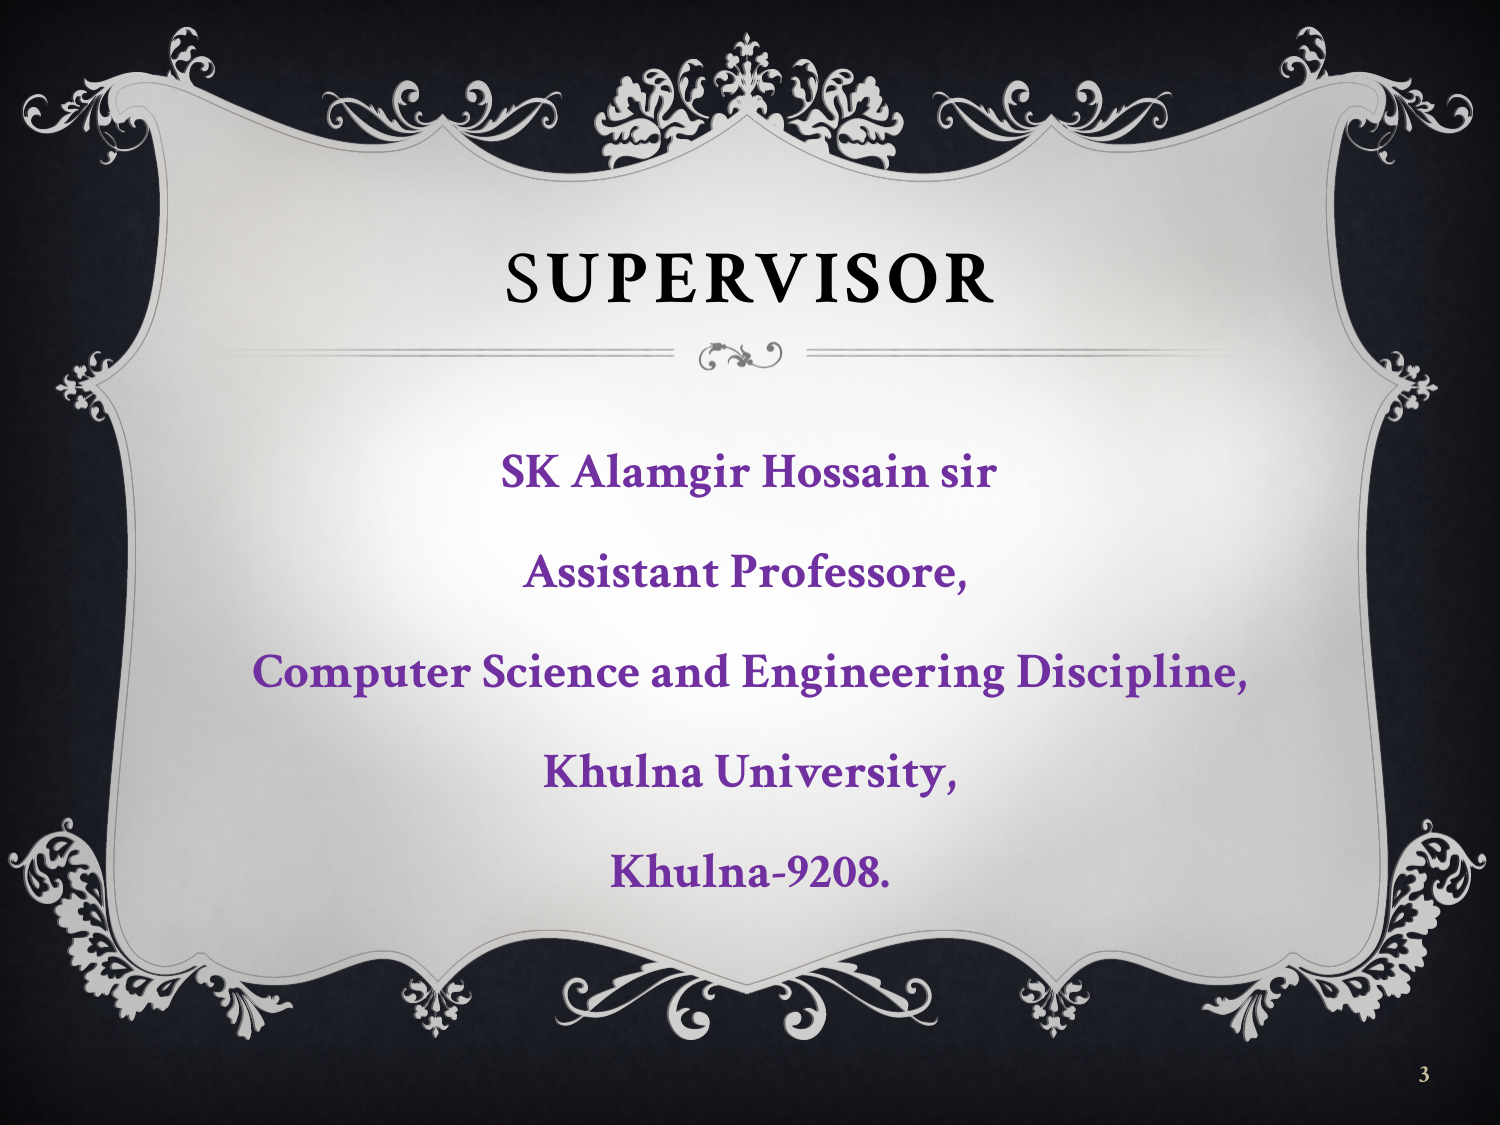

# Supervisor
SK Alamgir Hossain sir
Assistant Professore,
Computer Science and Engineering Discipline,
Khulna University,
Khulna-9208.

3